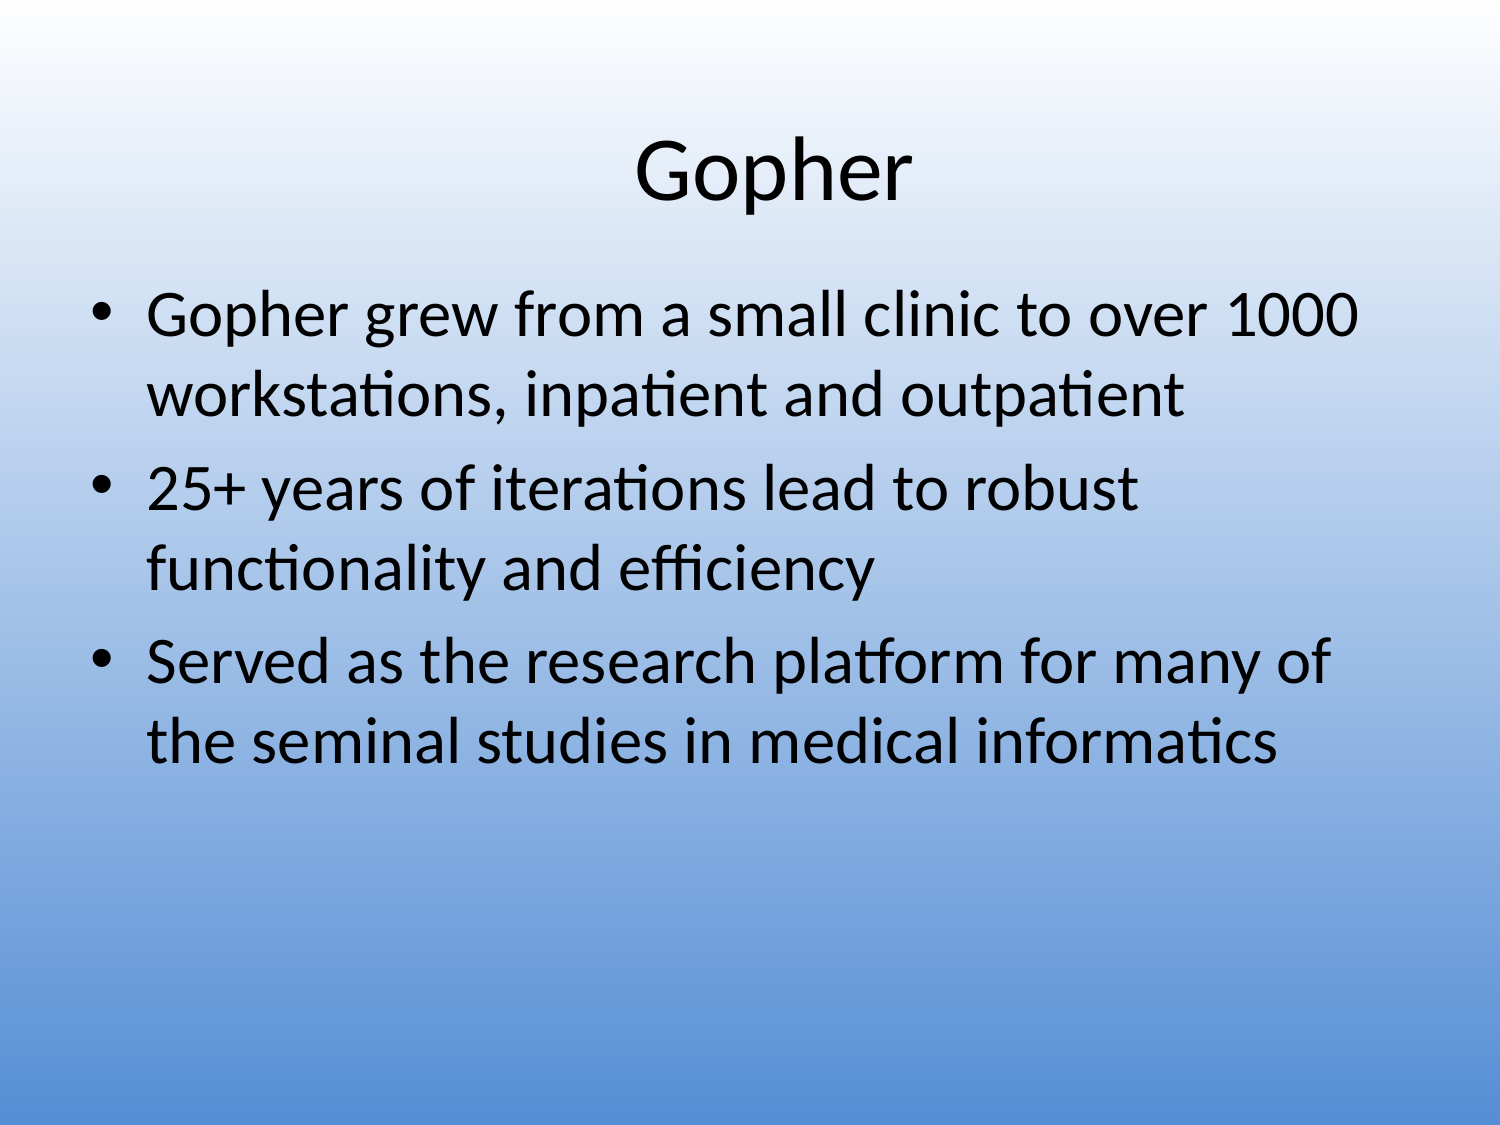

Gopher
Gopher grew from a small clinic to over 1000 workstations, inpatient and outpatient
25+ years of iterations lead to robust functionality and efficiency
Served as the research platform for many of the seminal studies in medical informatics